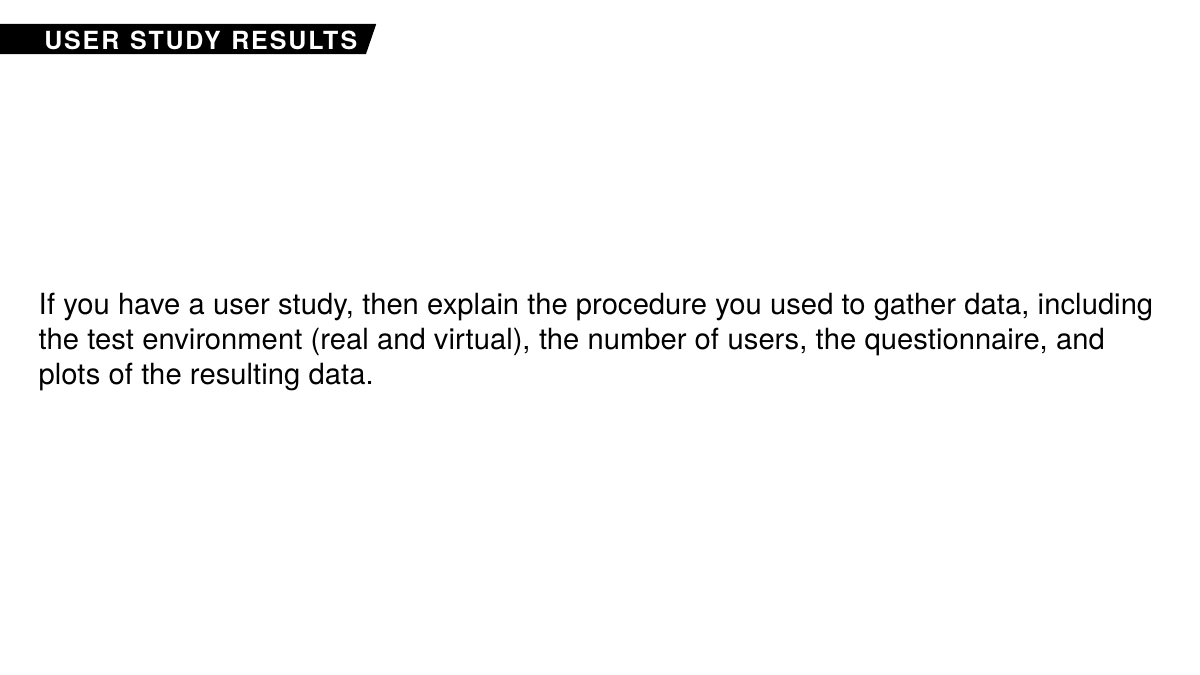

USER STUDY RESULTS
If you have a user study, then explain the procedure you used to gather data, including the test environment (real and virtual), the number of users, the questionnaire, and plots of the resulting data.